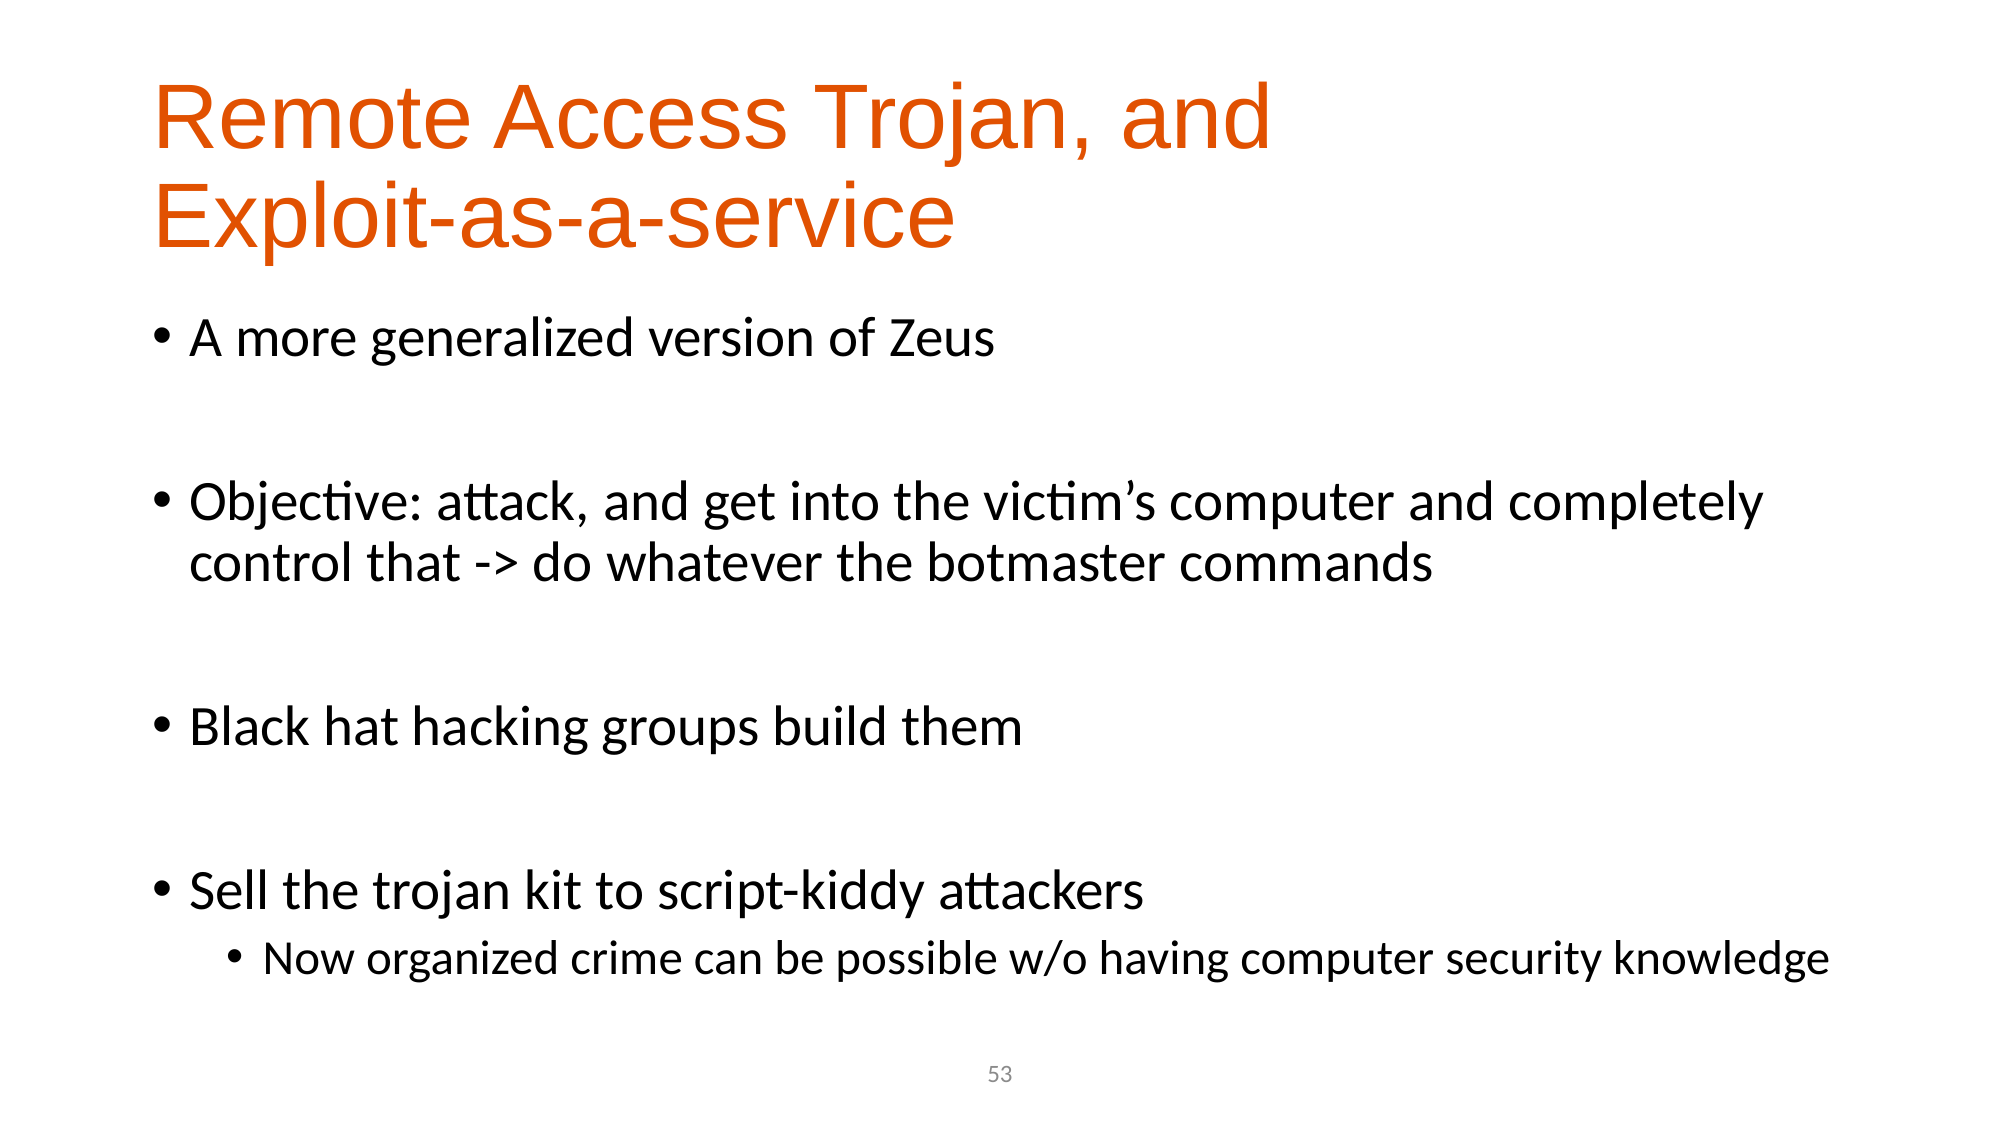

# Remote Access Trojan, and Exploit-as-a-service
A more generalized version of Zeus

Objective: attack, and get into the victim’s computer and completely control that -> do whatever the botmaster commands

Black hat hacking groups build them

Sell the trojan kit to script-kiddy attackers
Now organized crime can be possible w/o having computer security knowledge
53